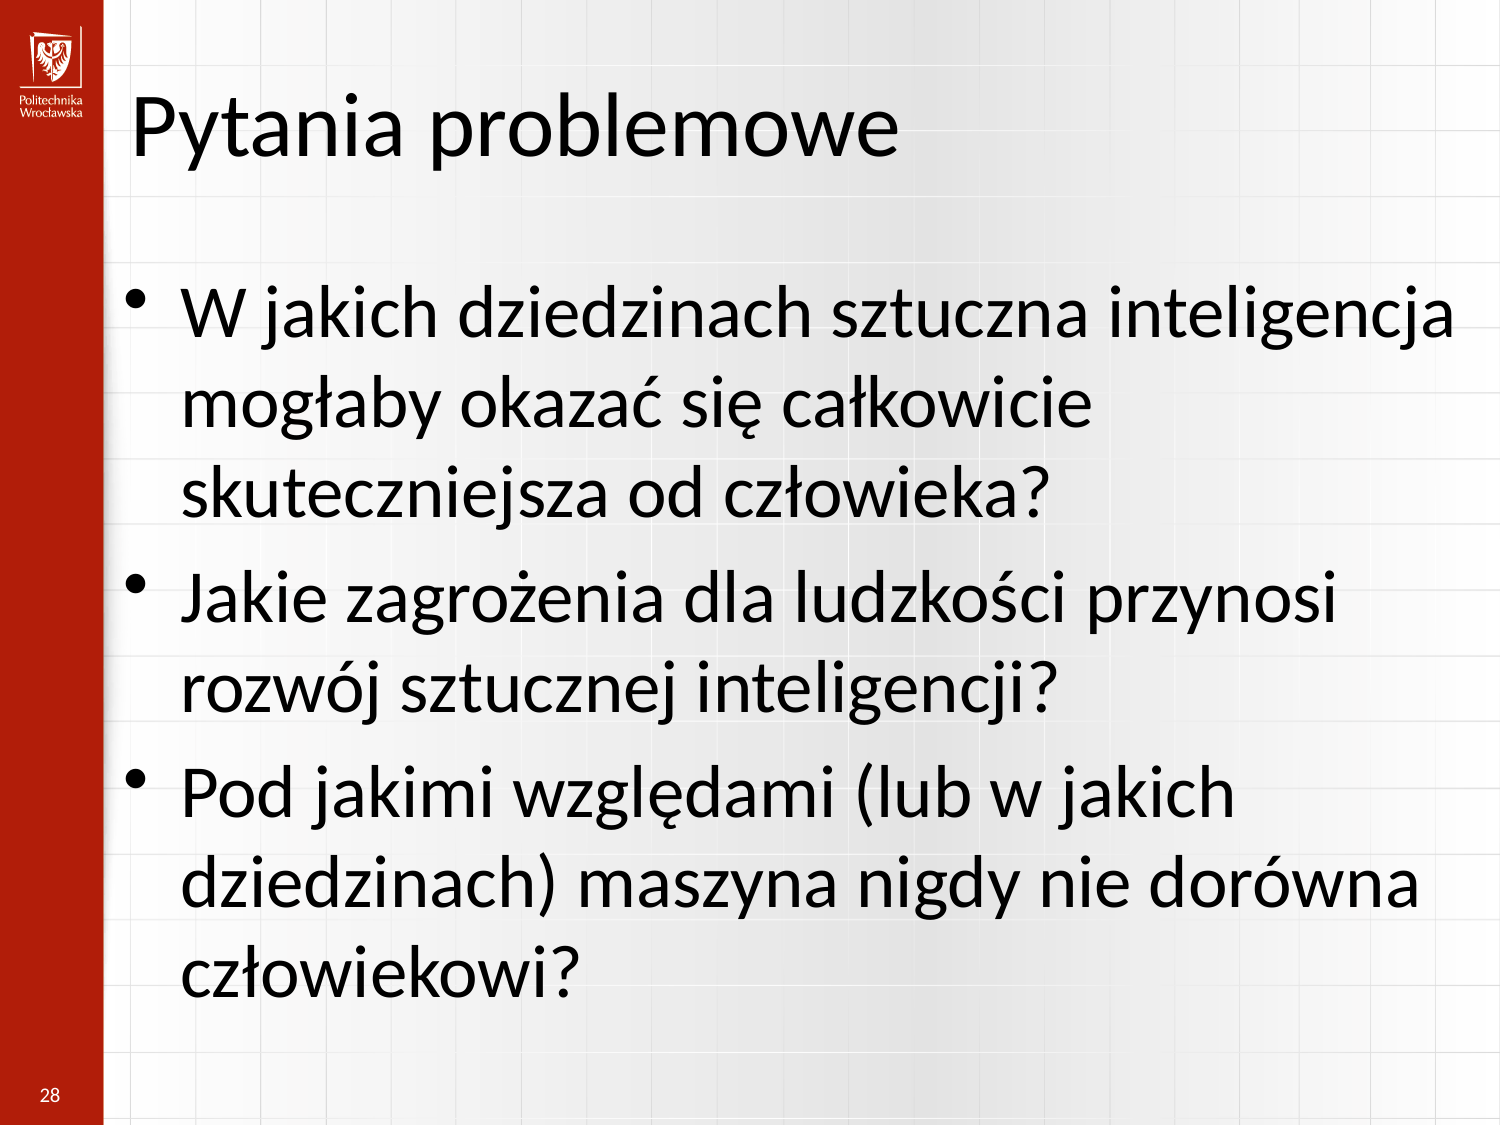

Pytania problemowe
W jakich dziedzinach sztuczna inteligencja mogłaby okazać się całkowicie skuteczniejsza od człowieka?
Jakie zagrożenia dla ludzkości przynosi rozwój sztucznej inteligencji?
Pod jakimi względami (lub w jakich dziedzinach) maszyna nigdy nie dorówna człowiekowi?